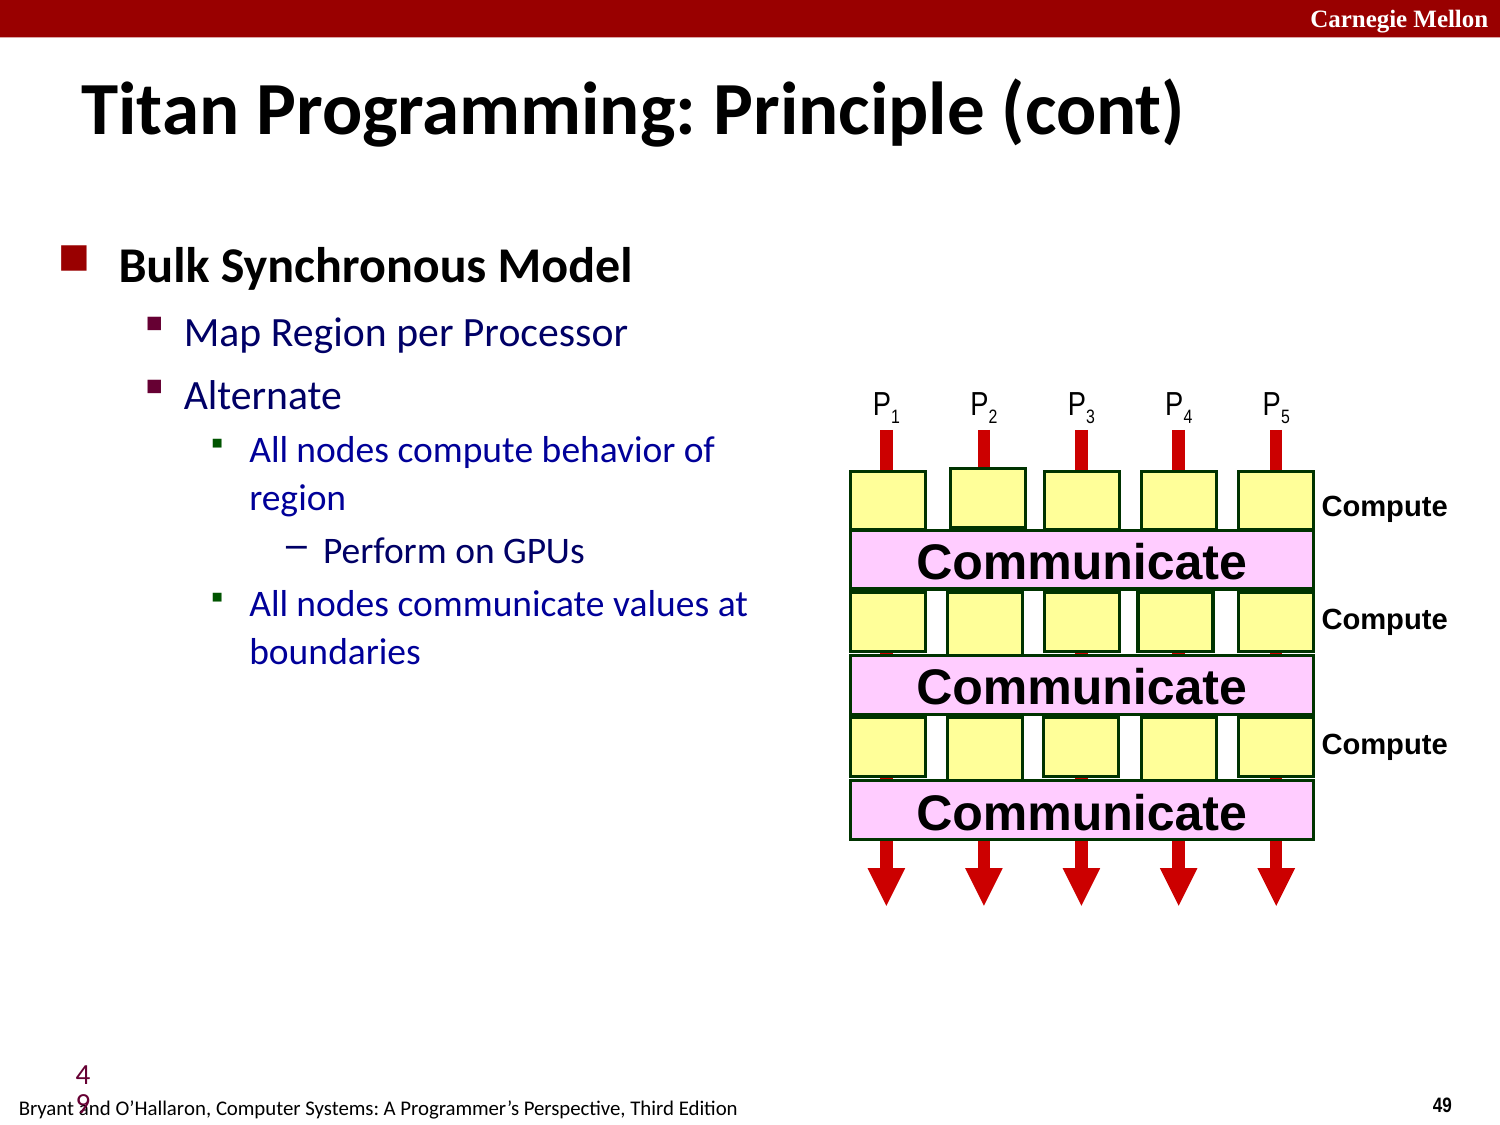

# Titan Programming: Principle (cont)
Bulk Synchronous Model
Map Region per Processor
Alternate
All nodes compute behavior of region
Perform on GPUs
All nodes communicate values at boundaries
P1
P2
P3
P4
P5

Compute

Communicate

Compute

Communicate

Compute

Communicate
49